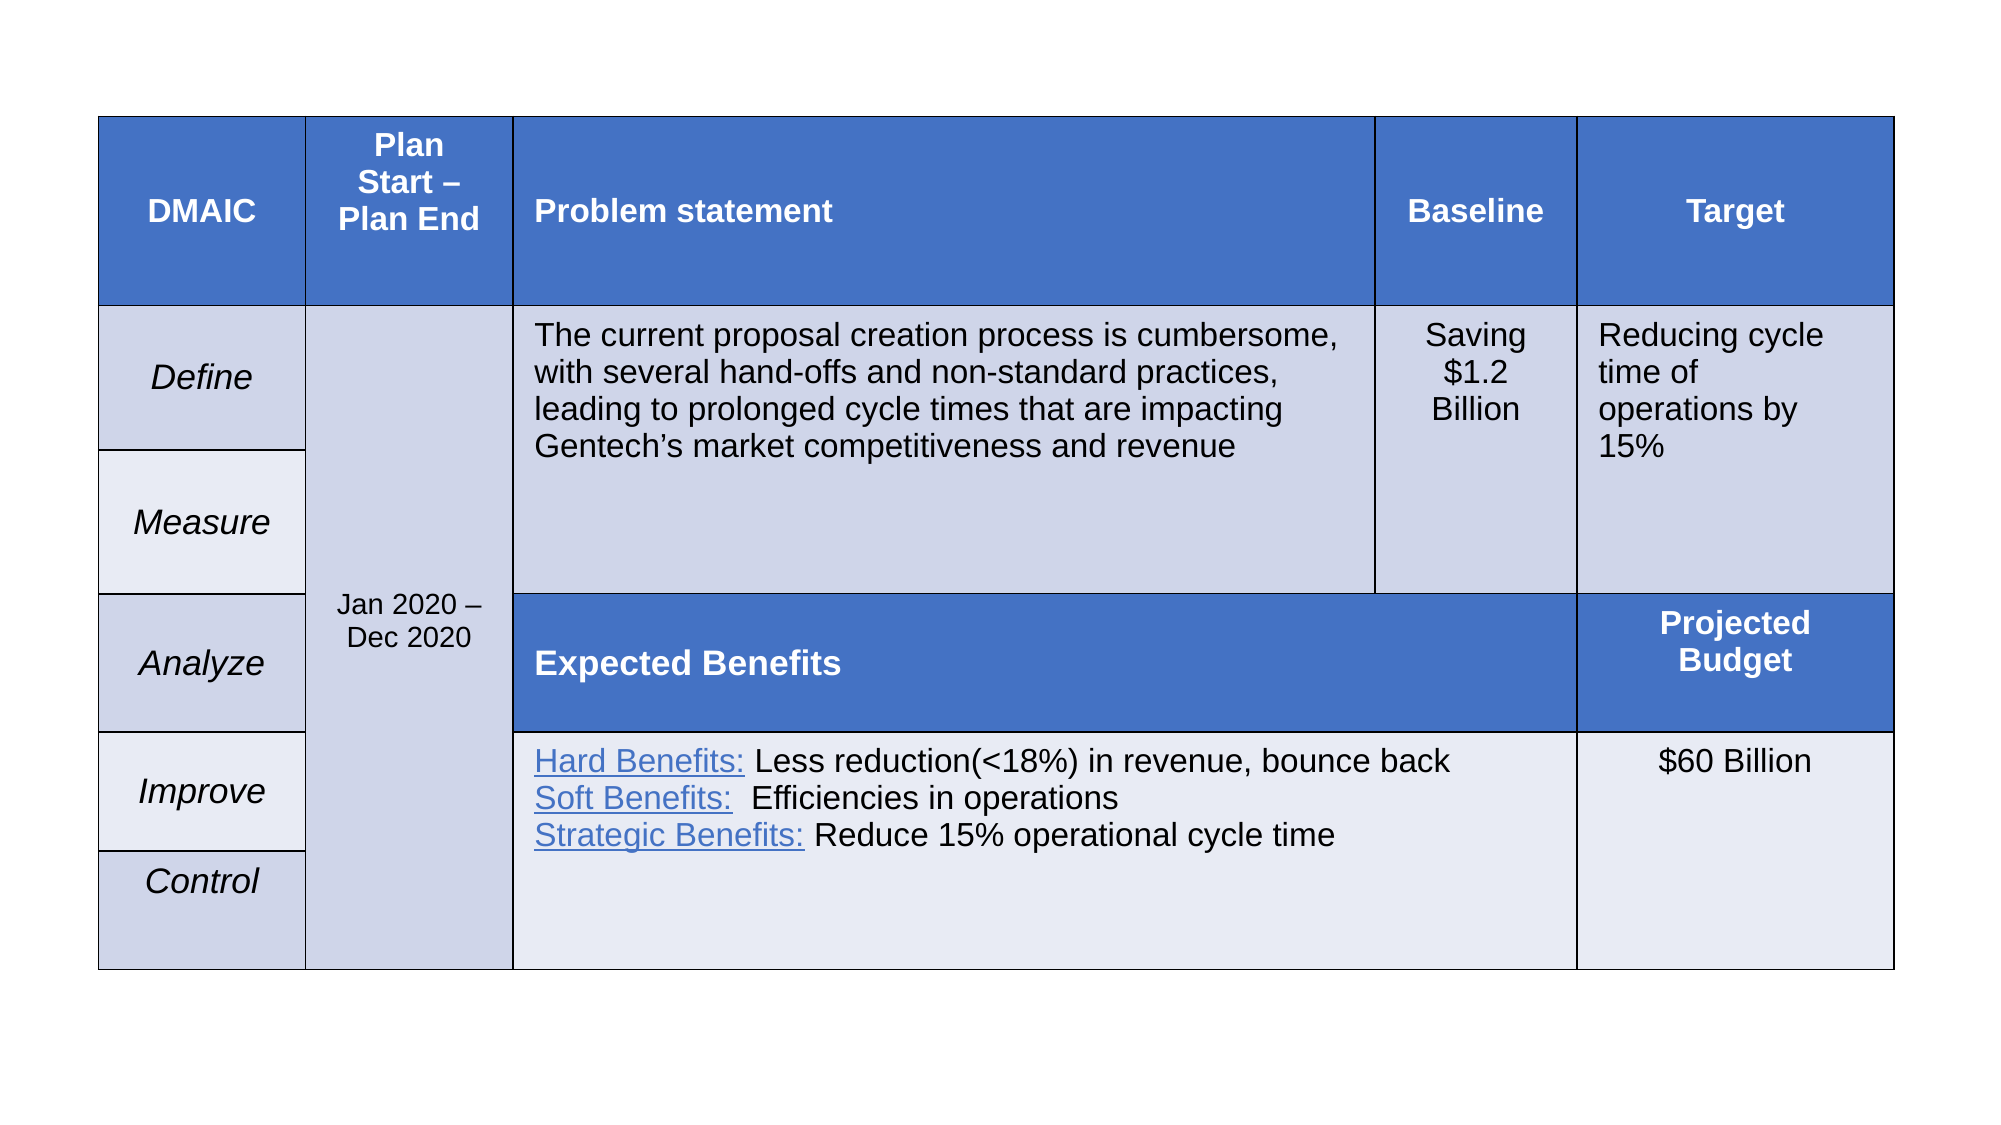

# Project Charter
| DMAIC | Plan Start – Plan End | Problem statement | Baseline | Target |
| --- | --- | --- | --- | --- |
| Define | Jan 2020 – Dec 2020 | The current proposal creation process is cumbersome, with several hand-offs and non-standard practices, leading to prolonged cycle times that are impacting Gentech’s market competitiveness and revenue | Saving $1.2 Billion | Reducing cycle time of operations by 15% |
| Measure |  |  |  |  |
| Analyze |  | Expected Benefits |  | Projected Budget |
| Improve |  | Hard Benefits: Less reduction(<18%) in revenue, bounce back Soft Benefits:  Efficiencies in operations Strategic Benefits: Reduce 15% operational cycle time |  | $60 Billion |
| Control |  |  |  |  |